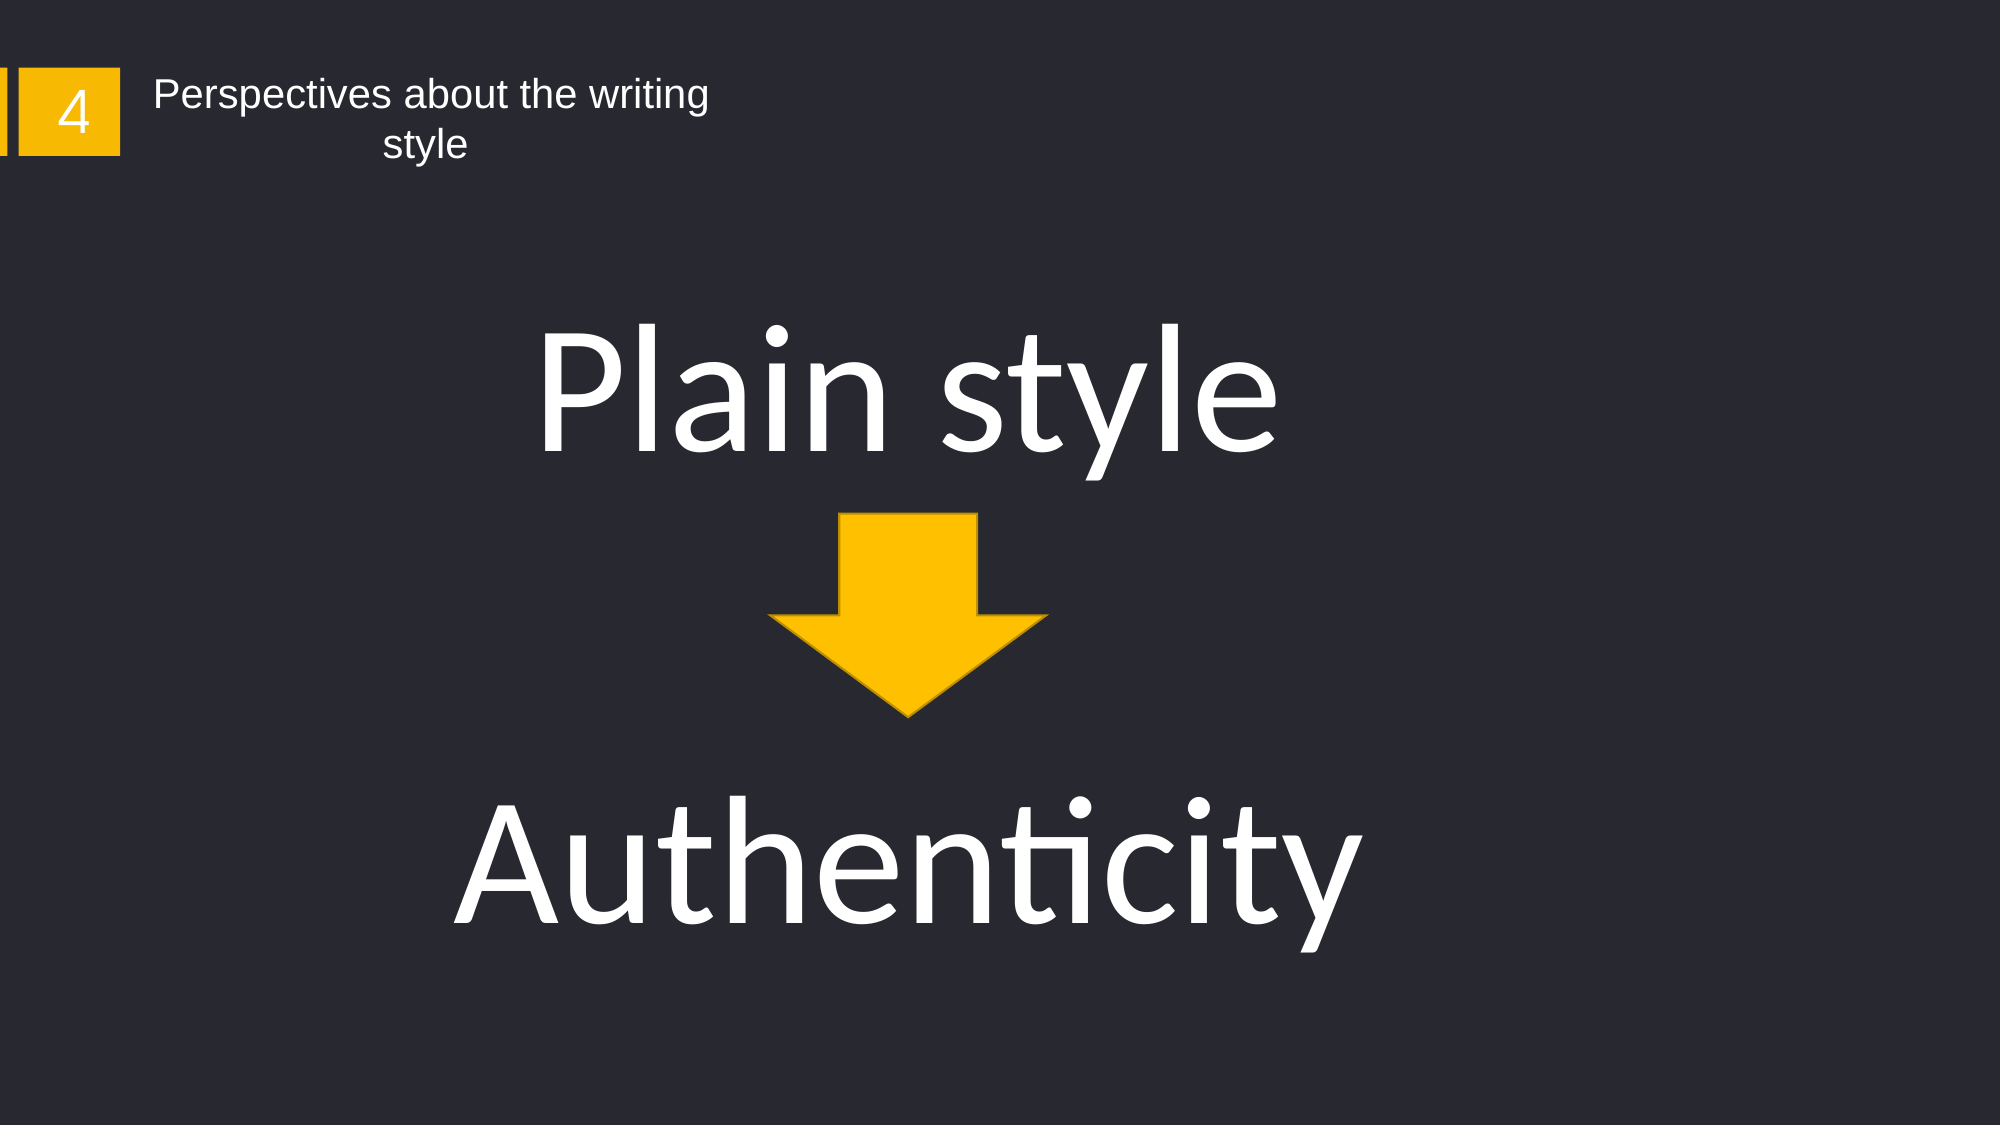

Perspectives about the writing style

4
Plain style

Authenticity